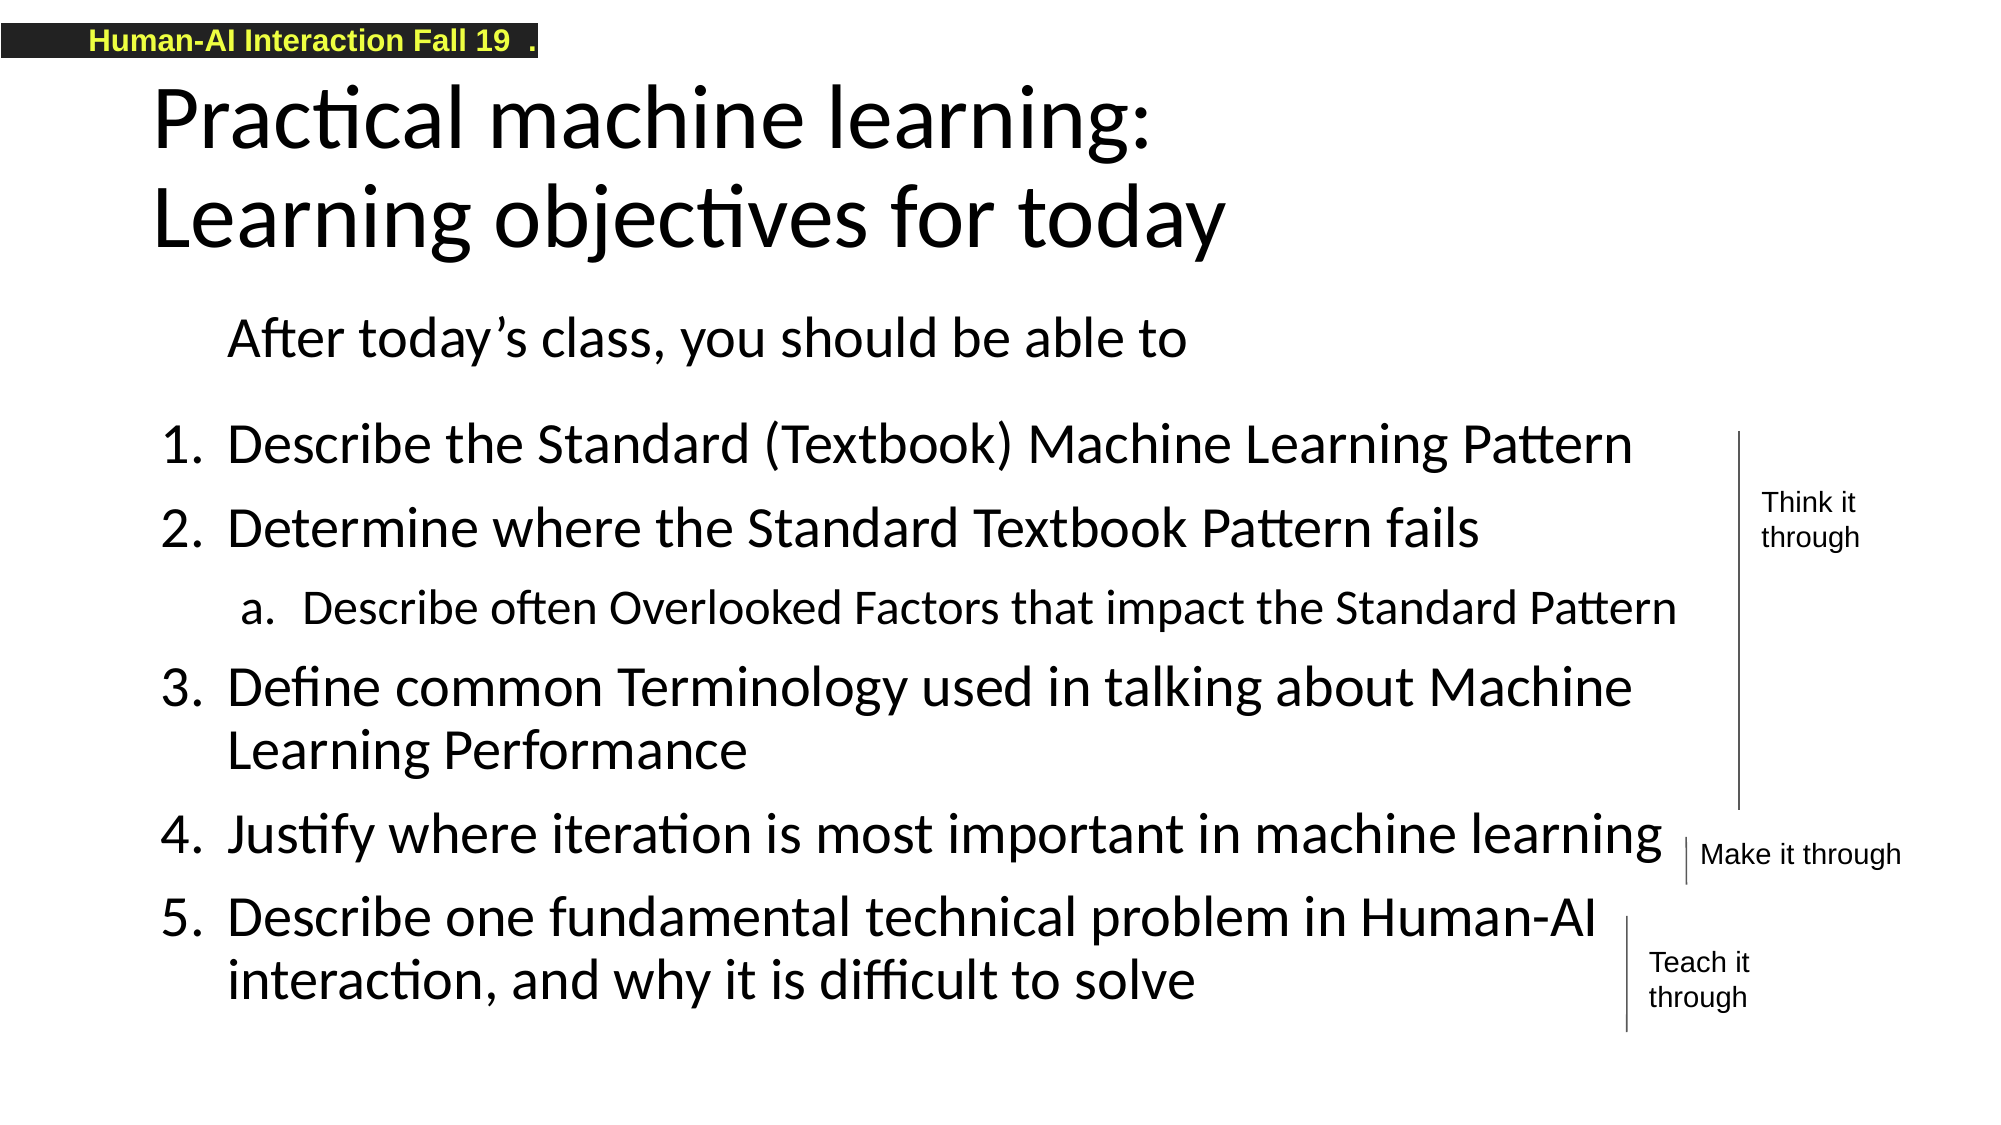

# Practical machine learning:
Learning objectives for today
After today’s class, you should be able to
Describe the Standard (Textbook) Machine Learning Pattern
Determine where the Standard Textbook Pattern fails
Describe often Overlooked Factors that impact the Standard Pattern
Define common Terminology used in talking about Machine Learning Performance
Justify where iteration is most important in machine learning
Describe one fundamental technical problem in Human-AI interaction, and why it is difficult to solve
Think it through
Make it through
Teach it through